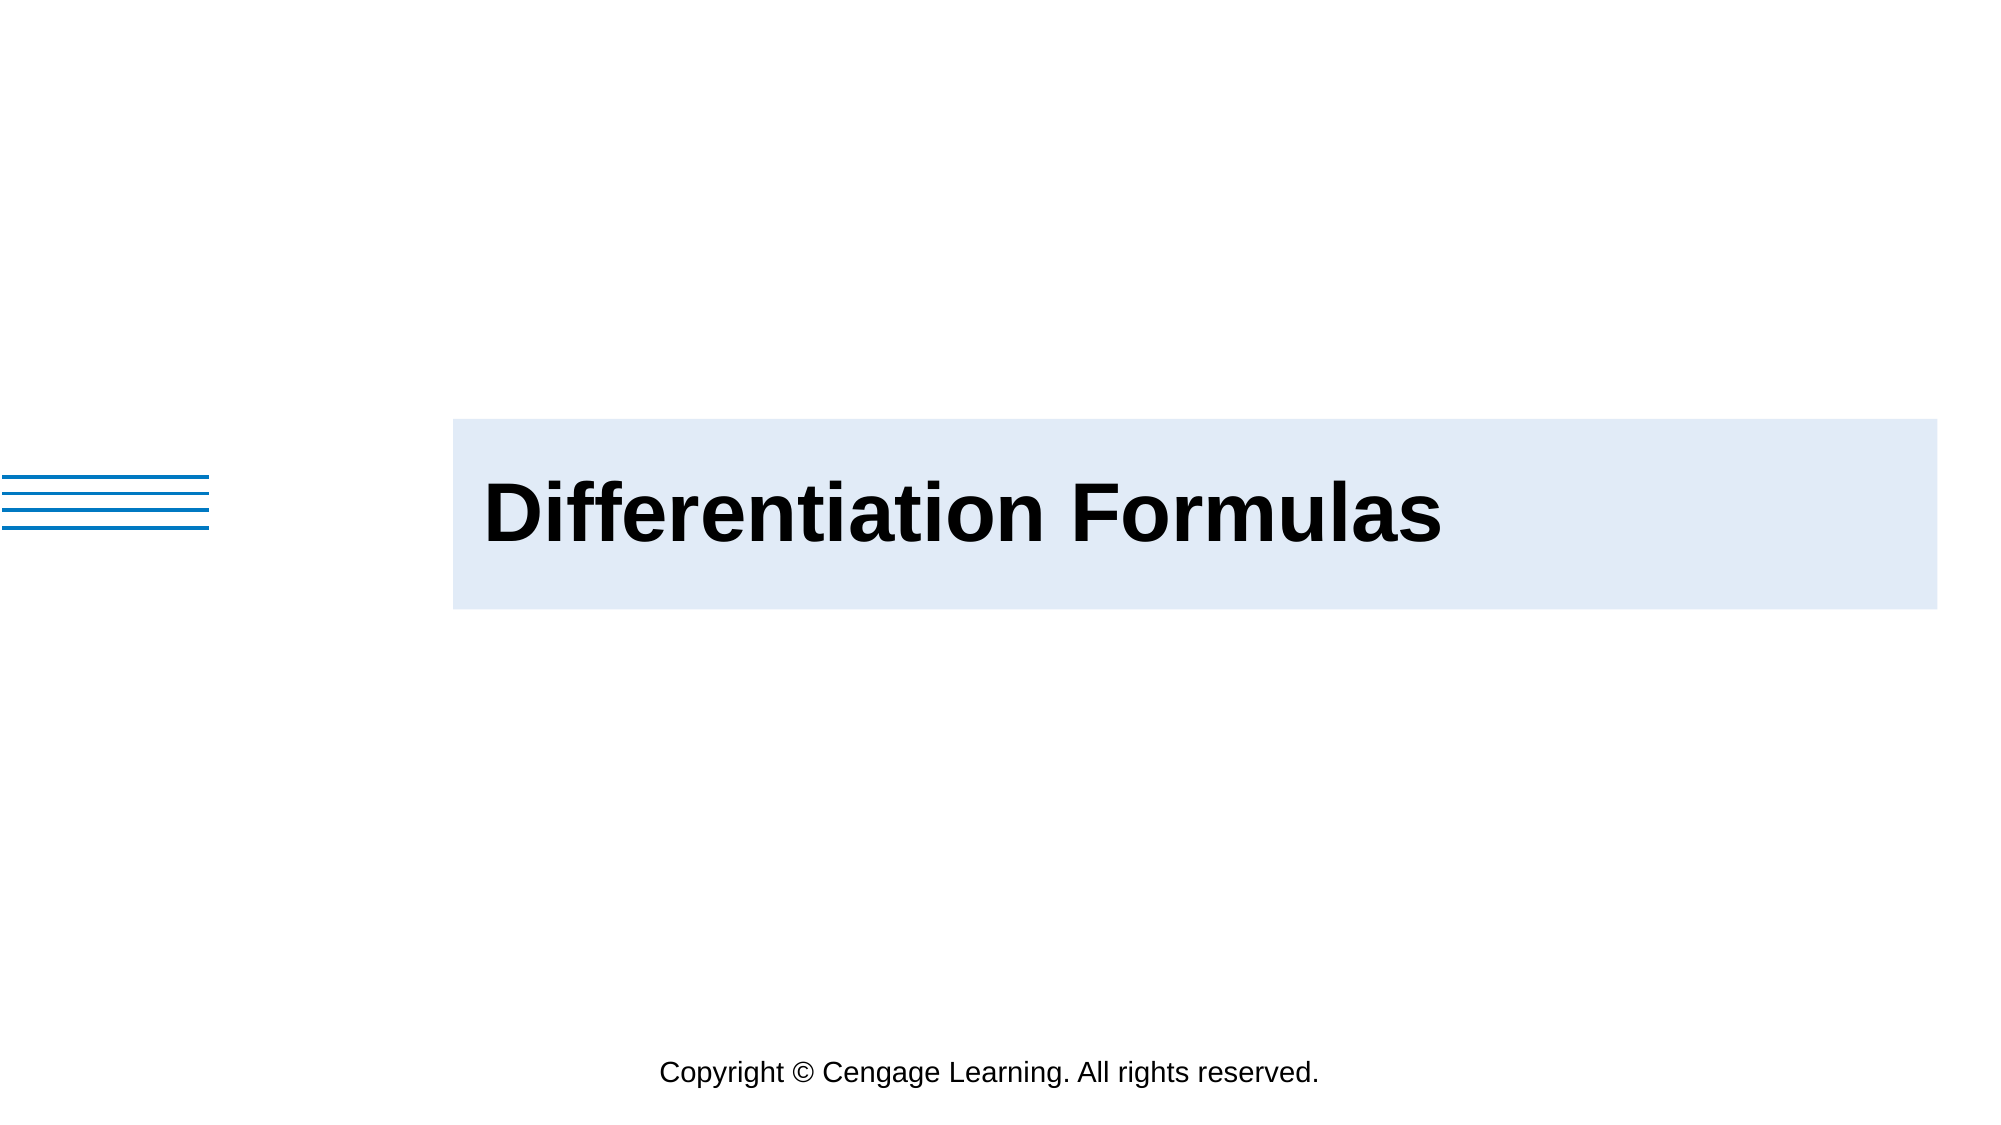

Differentiation Formulas
Copyright © Cengage Learning. All rights reserved.